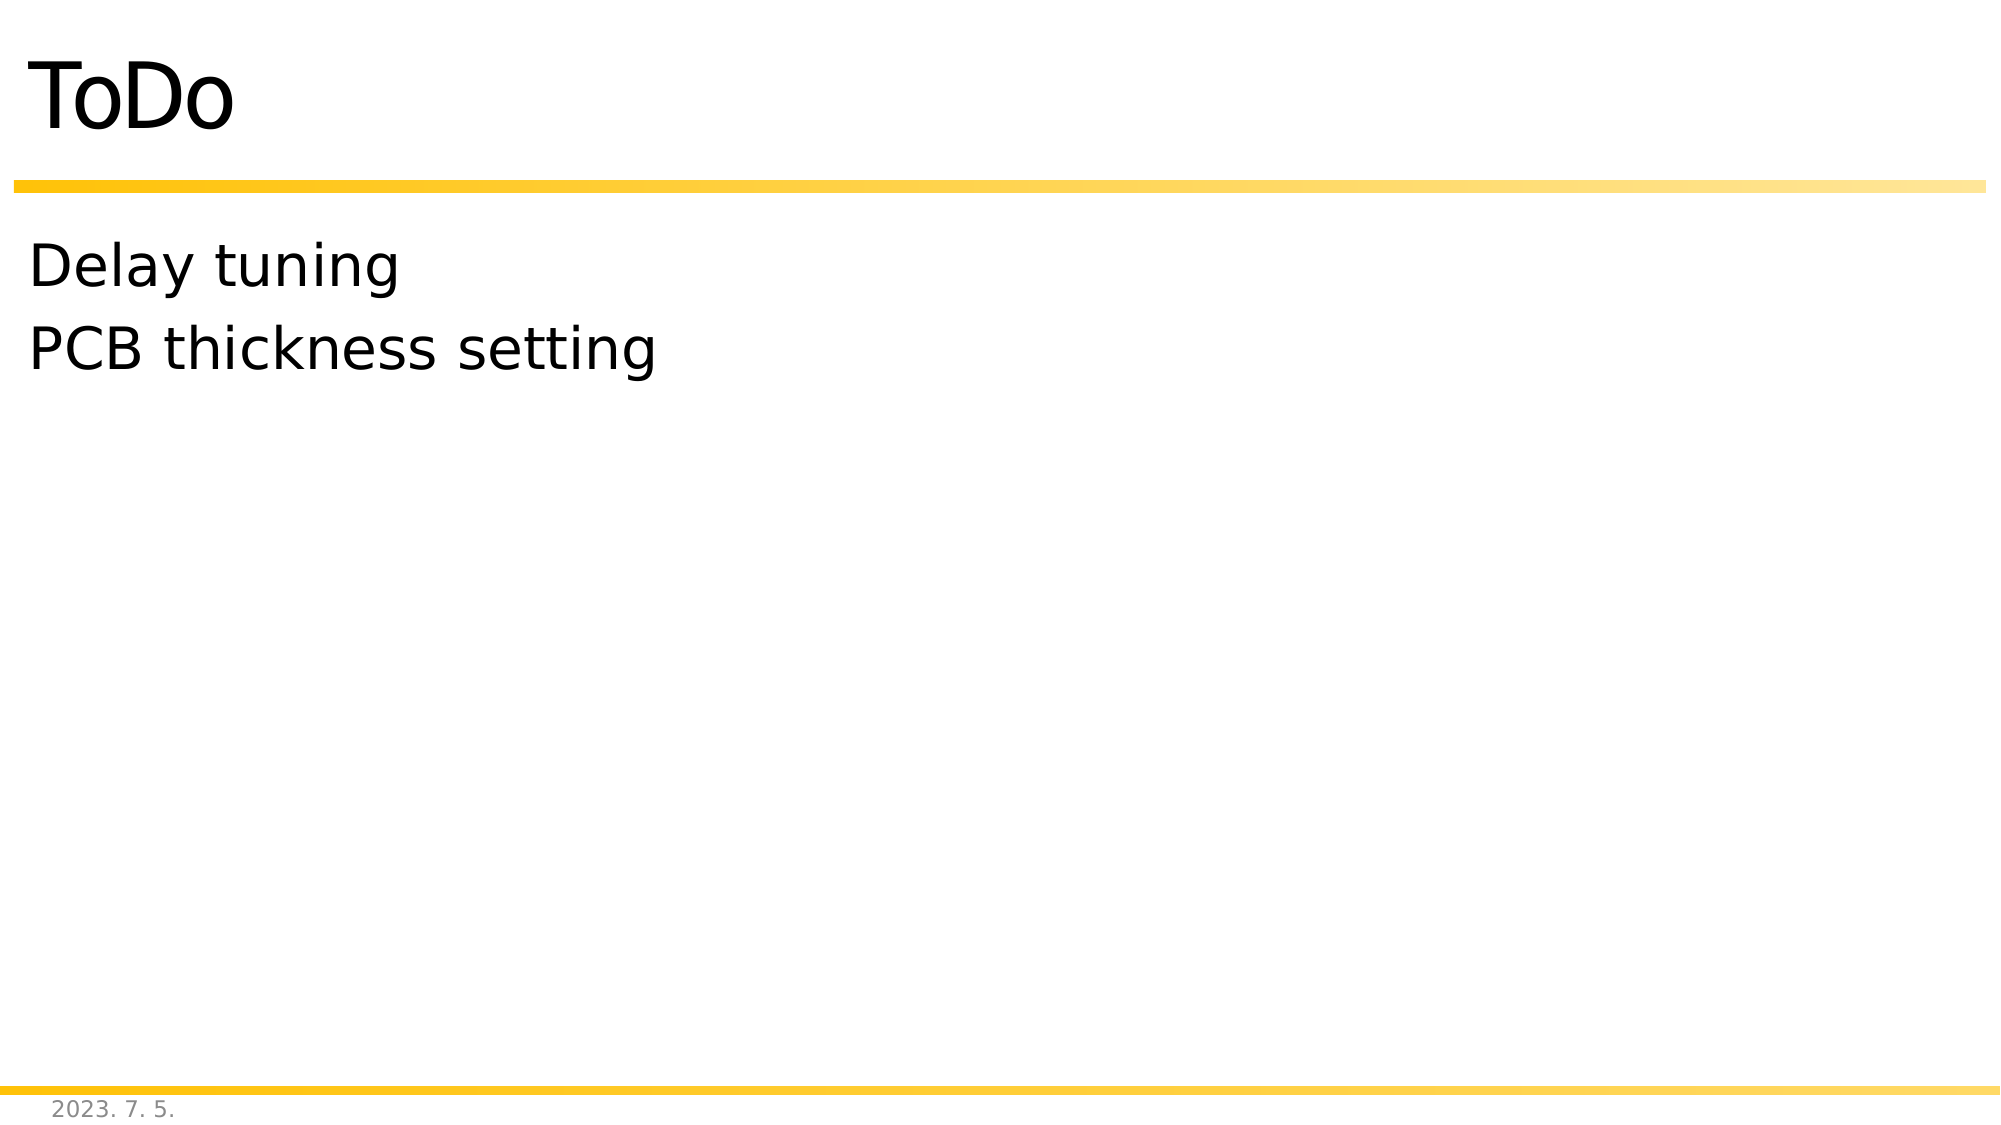

# ToDo
Delay tuning
PCB thickness setting
2023. 7. 5.